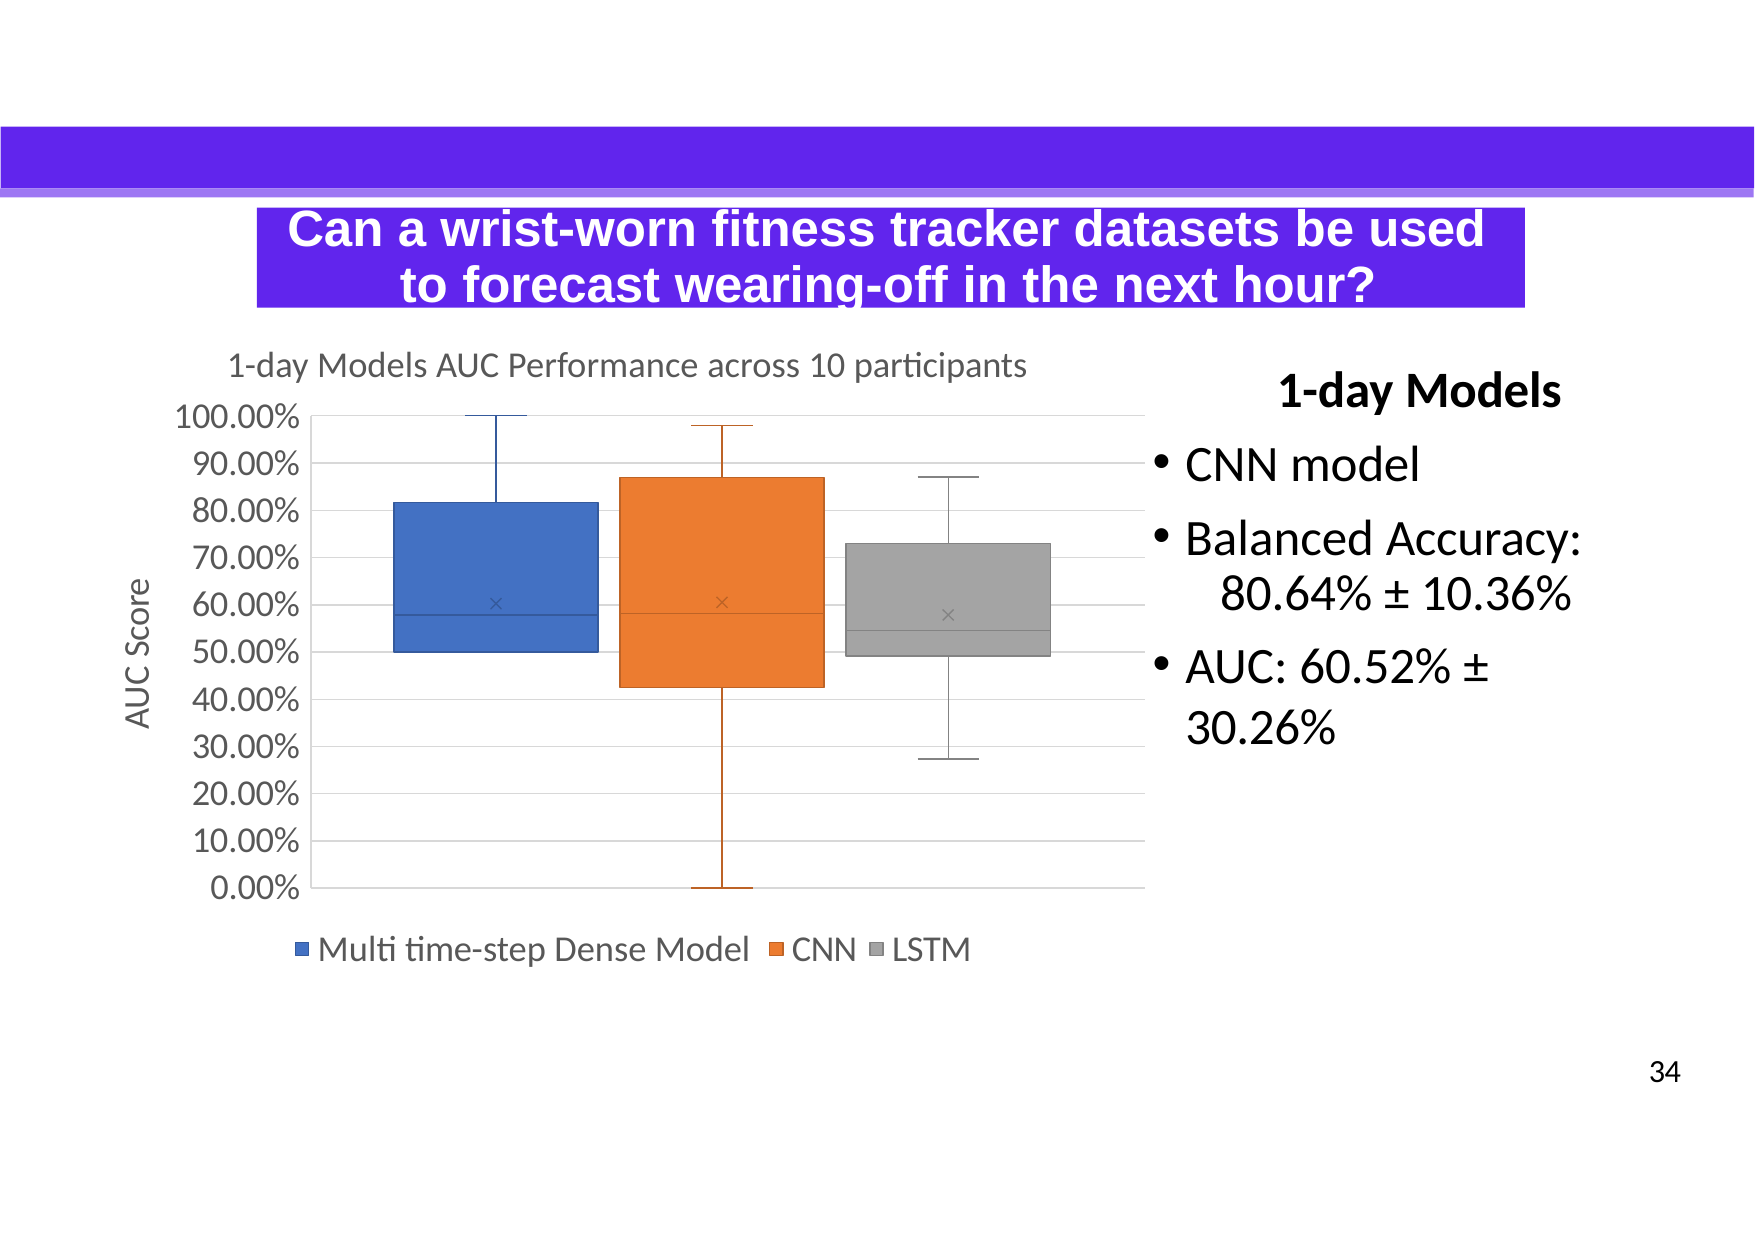

# Can a wrist-worn fitness tracker datasets be used to forecast wearing-off in the next hour?
Can a wrist-worn fitness tracker datasets be used to forecast wearing-off in the next hour?

1-day Models AUC Performance across 10 participants
1-day Models
CNN model
Balanced Accuracy: 	80.64% ± 10.36%
AUC: 60.52% ± 30.26%
100.00%
90.00%
80.00%
70.00%
60.00%
50.00%
40.00%
30.00%
20.00%
10.00%
0.00%

AUC Score
Multi time-step Dense Model	CNN	LSTM

34